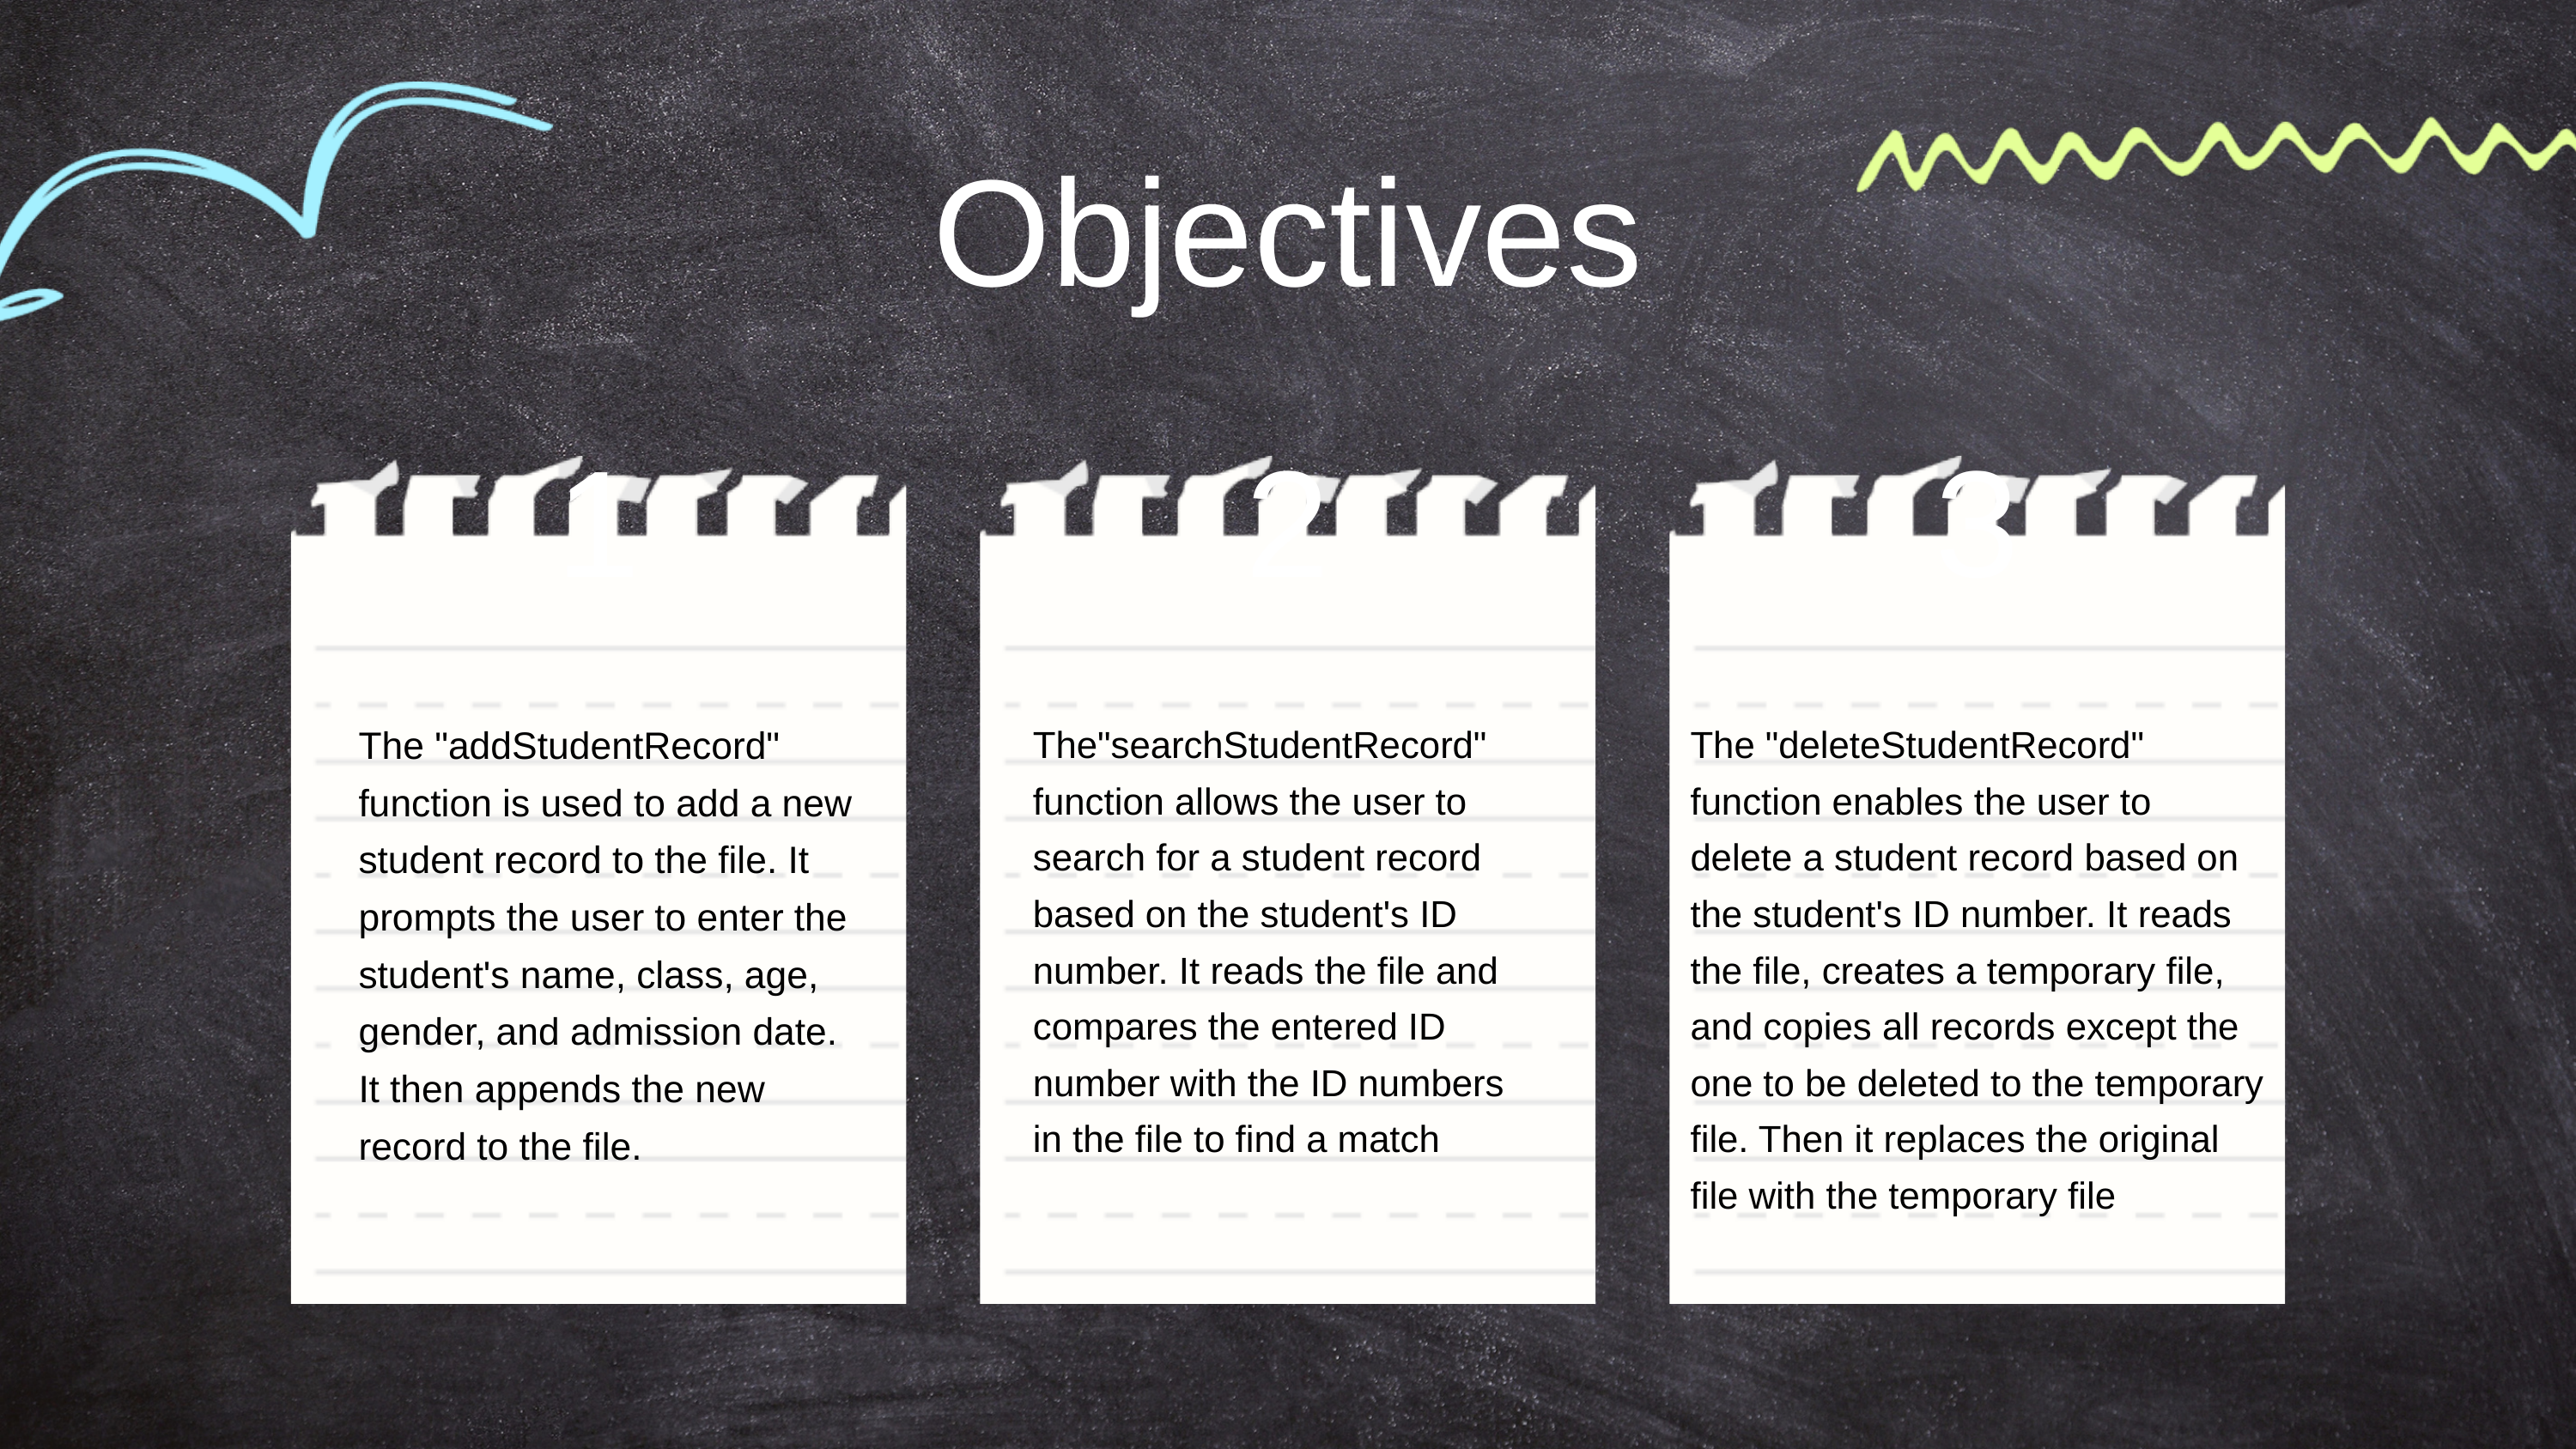

Objectives

1
2
3
The "addStudentRecord" function is used to add a new student record to the file. It prompts the user to enter the student's name, class, age, gender, and admission date. It then appends the new record to the file.
The"searchStudentRecord" function allows the user to search for a student record based on the student's ID number. It reads the file and compares the entered ID number with the ID numbers in the file to find a match
The "deleteStudentRecord" function enables the user to delete a student record based on the student's ID number. It reads the file, creates a temporary file, and copies all records except the one to be deleted to the temporary file. Then it replaces the original file with the temporary file